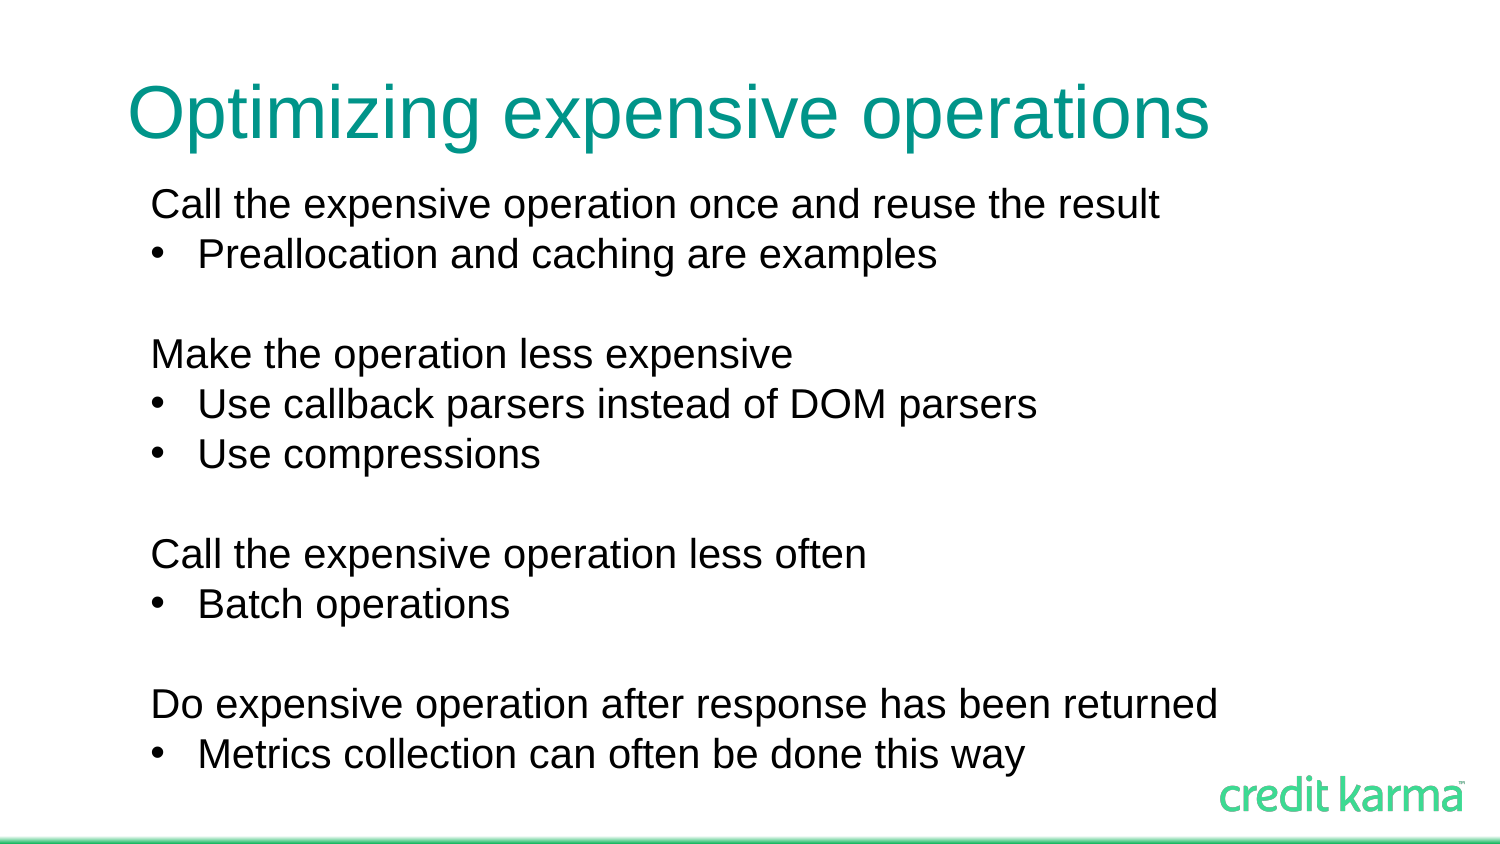

# Optimizing expensive operations
Call the expensive operation once and reuse the result
Preallocation and caching are examples

Make the operation less expensive
Use callback parsers instead of DOM parsers
Use compressions

Call the expensive operation less often
Batch operations

Do expensive operation after response has been returned
Metrics collection can often be done this way